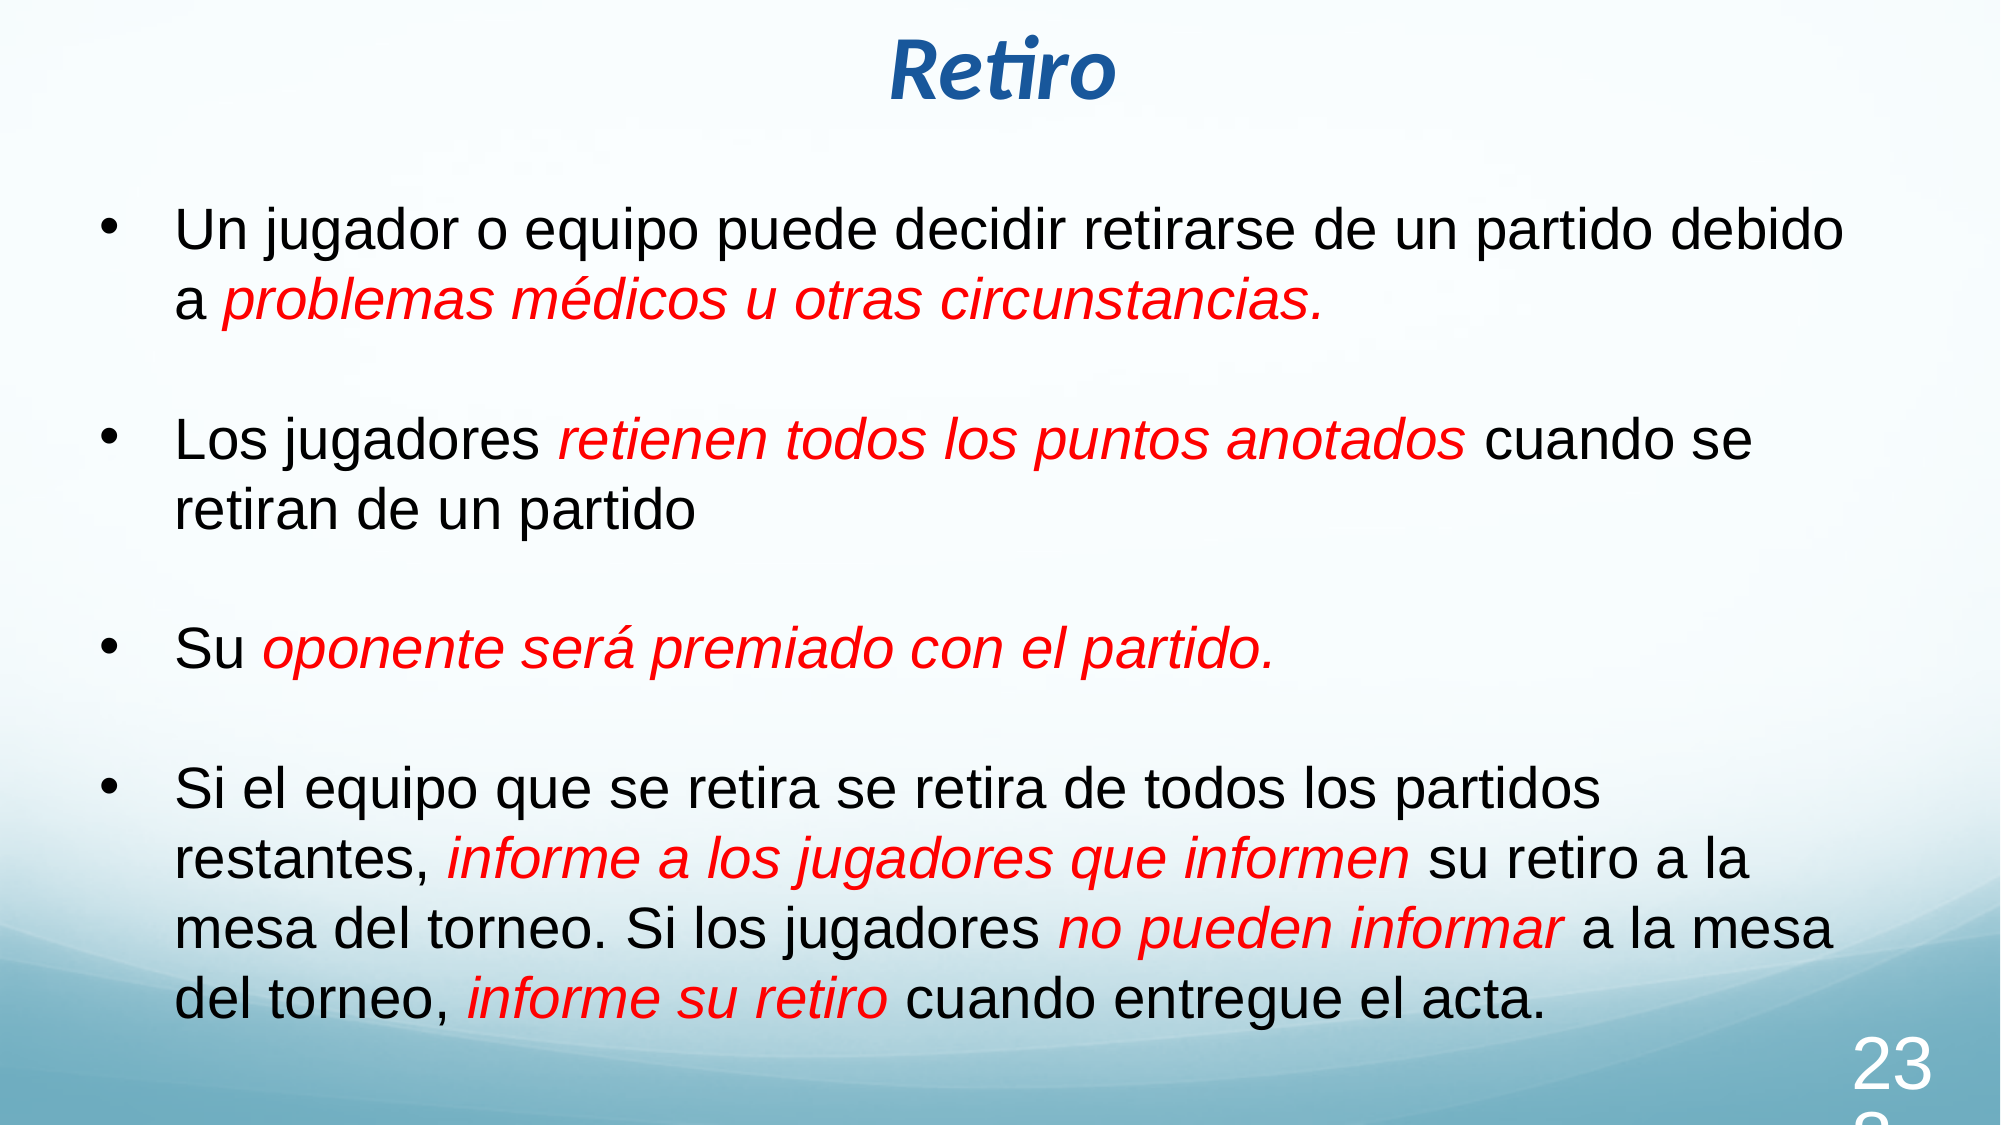

Retiro

Un jugador o equipo puede decidir retirarse de un partido debido a problemas médicos u otras circunstancias.

Los jugadores retienen todos los puntos anotados cuando se retiran de un partido

Su oponente será premiado con el partido.

Si el equipo que se retira se retira de todos los partidos restantes, informe a los jugadores que informen su retiro a la mesa del torneo. Si los jugadores no pueden informar a la mesa del torneo, informe su retiro cuando entregue el acta.
238